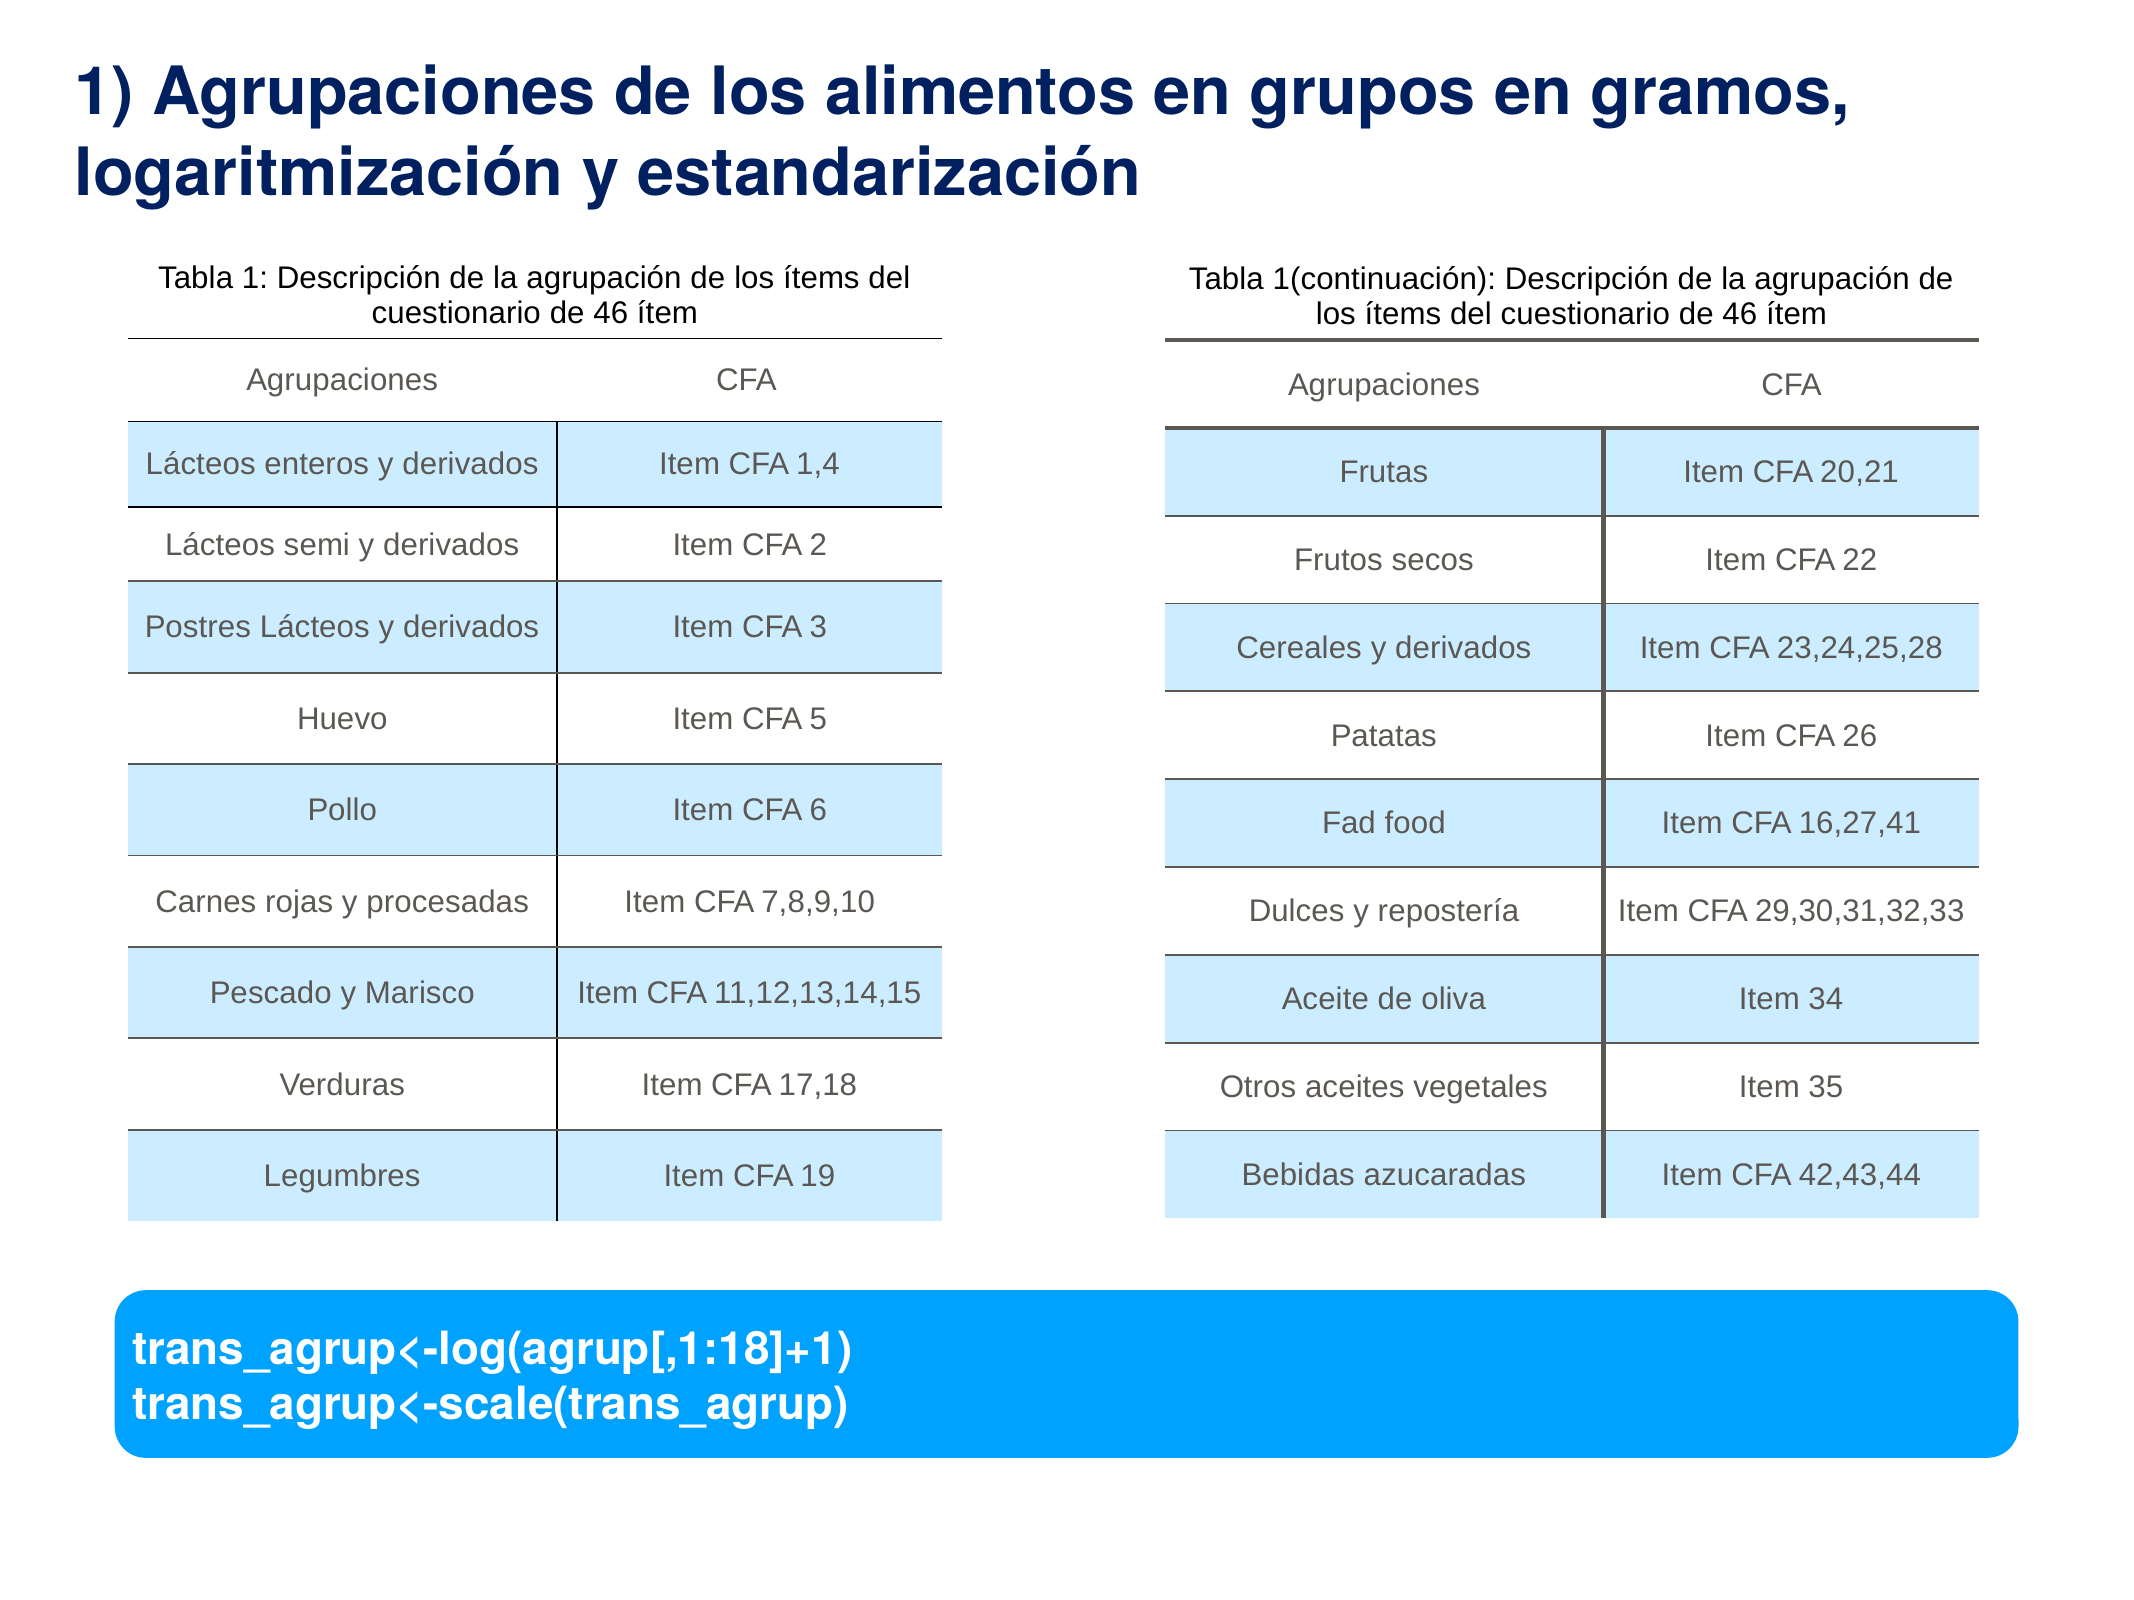

# 1) Agrupaciones de los alimentos en grupos en gramos, logaritmización y estandarización
| Tabla 1: Descripción de la agrupación de los ítems del cuestionario de 46 ítem |  |
| --- | --- |
| Agrupaciones | CFA |
| Lácteos enteros y derivados | Item CFA 1,4 |
| Lácteos semi y derivados | Item CFA 2 |
| Postres Lácteos y derivados | Item CFA 3 |
| Huevo | Item CFA 5 |
| Pollo | Item CFA 6 |
| Carnes rojas y procesadas | Item CFA 7,8,9,10 |
| Pescado y Marisco | Item CFA 11,12,13,14,15 |
| Verduras | Item CFA 17,18 |
| Legumbres | Item CFA 19 |
| Tabla 1(continuación): Descripción de la agrupación de los ítems del cuestionario de 46 ítem |  |
| --- | --- |
| Agrupaciones | CFA |
| Frutas | Item CFA 20,21 |
| Frutos secos | Item CFA 22 |
| Cereales y derivados | Item CFA 23,24,25,28 |
| Patatas | Item CFA 26 |
| Fad food | Item CFA 16,27,41 |
| Dulces y repostería | Item CFA 29,30,31,32,33 |
| Aceite de oliva | Item 34 |
| Otros aceites vegetales | Item 35 |
| Bebidas azucaradas | Item CFA 42,43,44 |
trans_agrup<-log(agrup[,1:18]+1)
trans_agrup<-scale(trans_agrup)